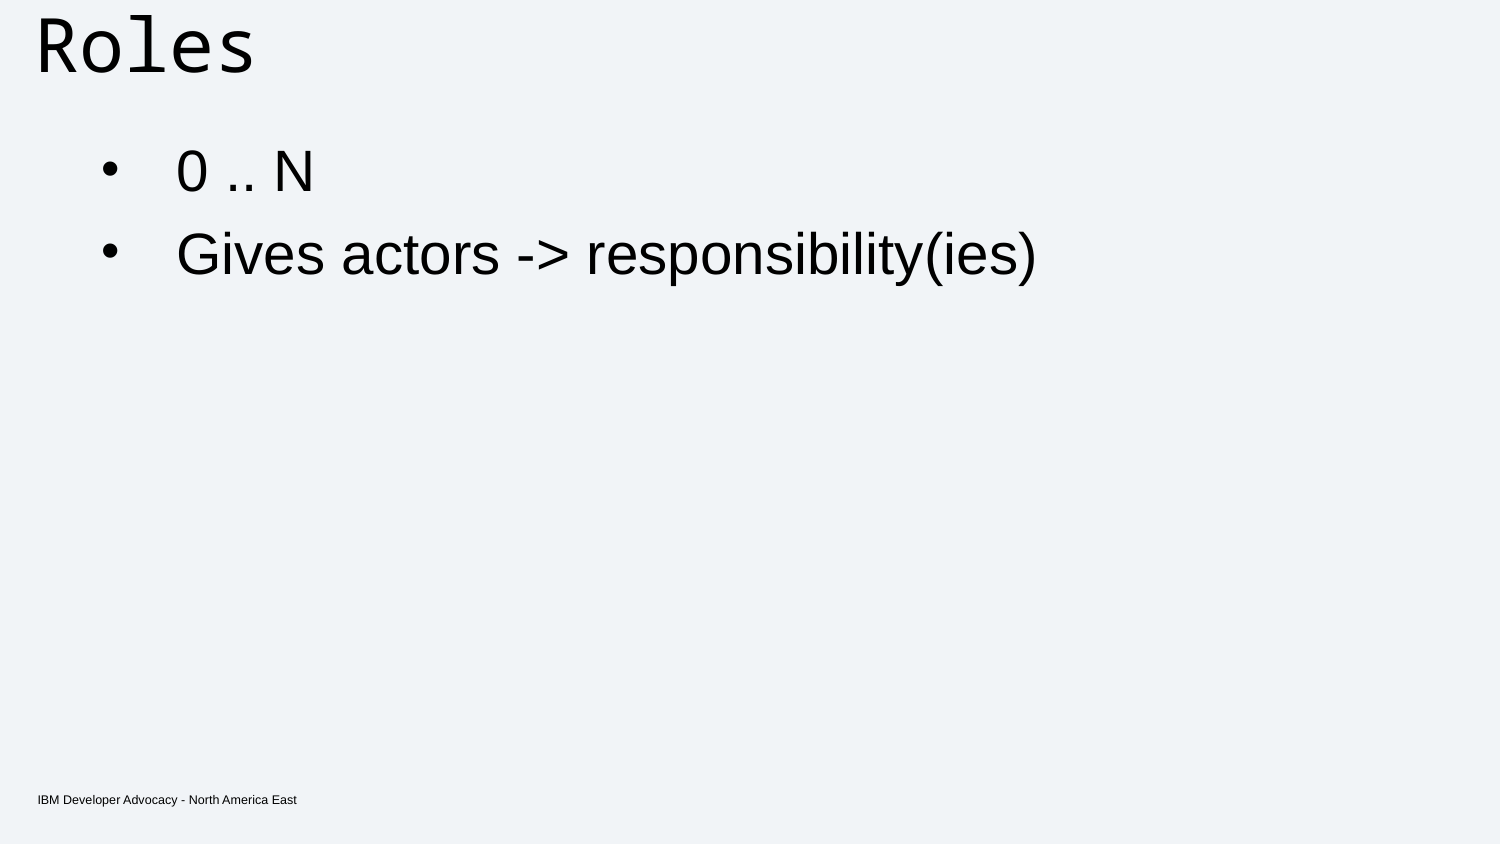

# Roles
0 .. N
Gives actors -> responsibility(ies)
IBM Developer Advocacy - North America East